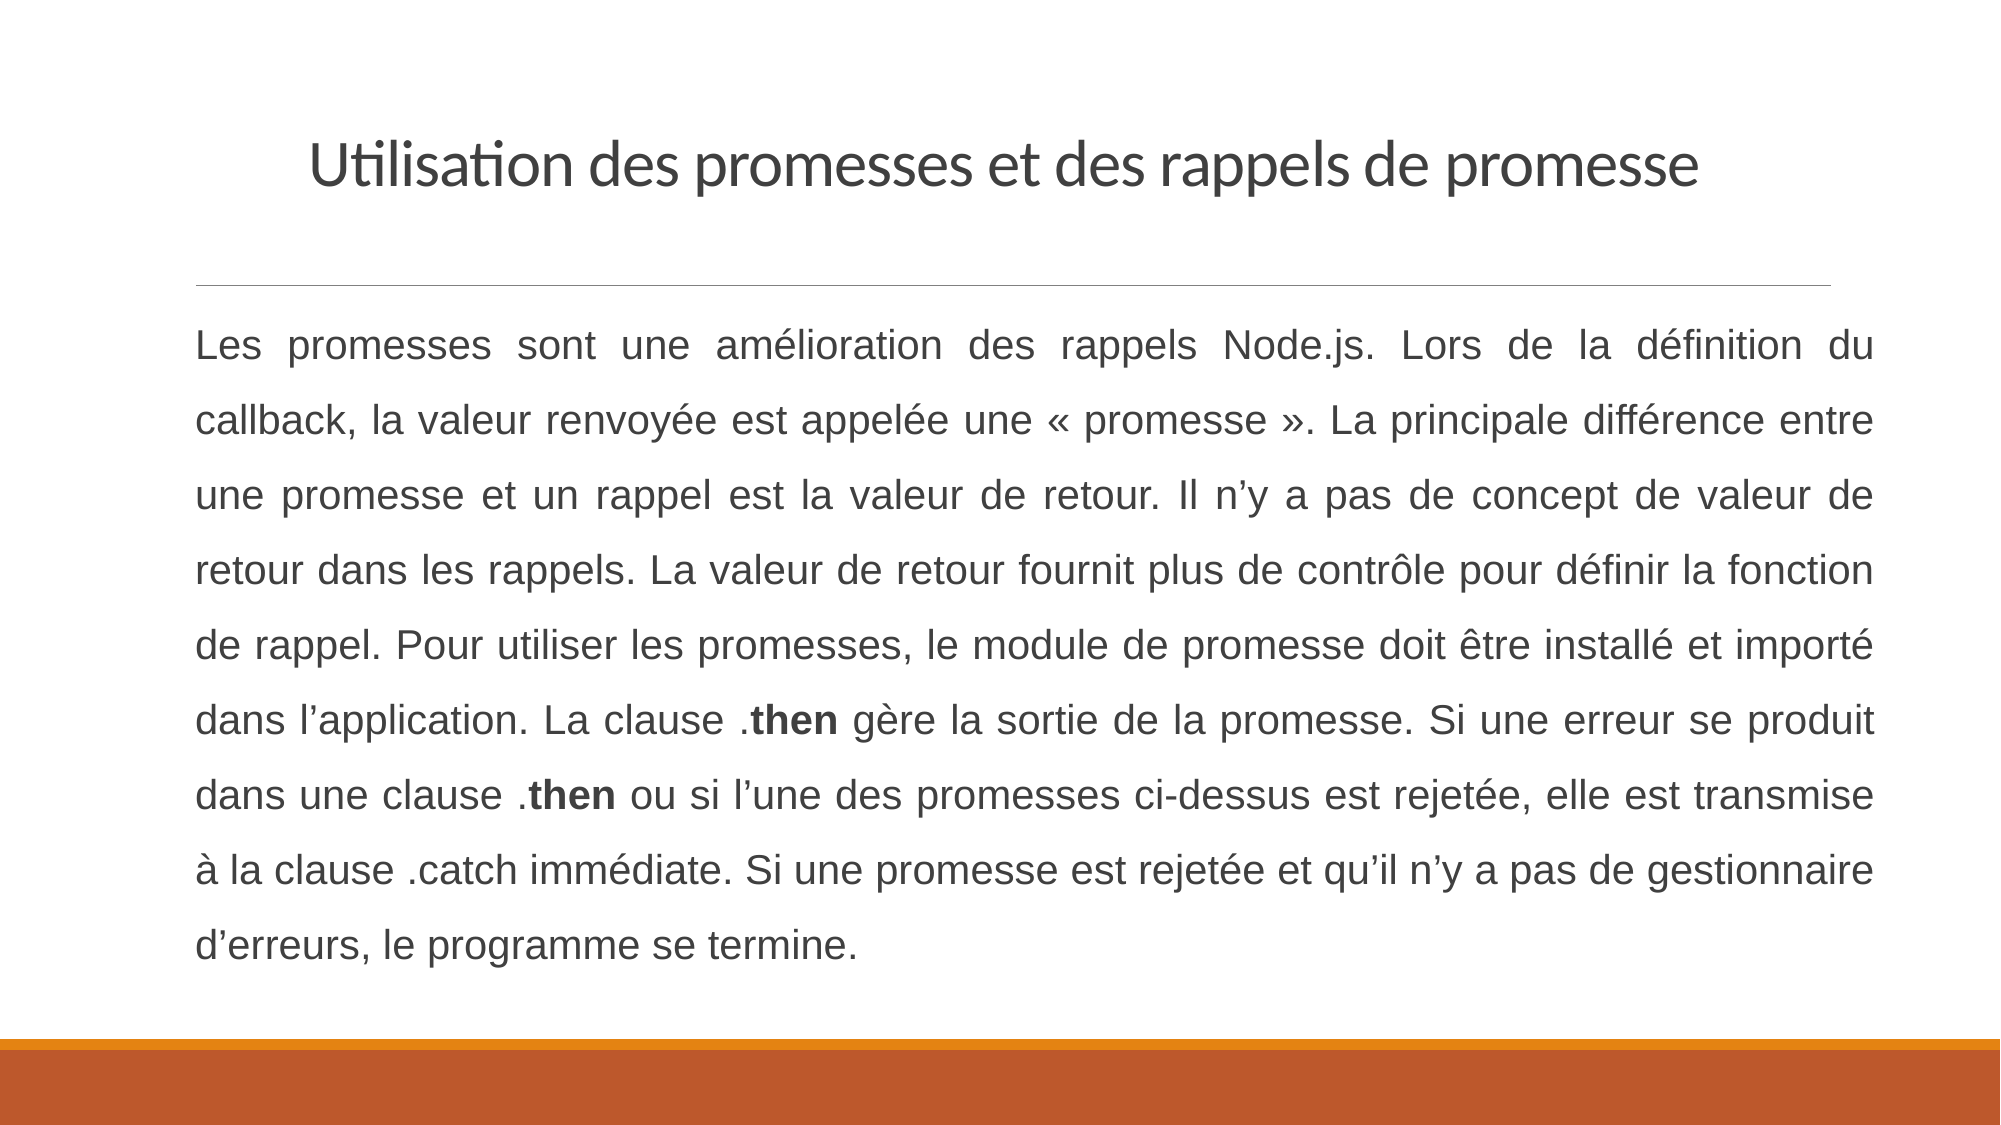

# Utilisation des promesses et des rappels de promesse
Les promesses sont une amélioration des rappels Node.js. Lors de la définition du callback, la valeur renvoyée est appelée une « promesse ». La principale différence entre une promesse et un rappel est la valeur de retour. Il n’y a pas de concept de valeur de retour dans les rappels. La valeur de retour fournit plus de contrôle pour définir la fonction de rappel. Pour utiliser les promesses, le module de promesse doit être installé et importé dans l’application. La clause .then gère la sortie de la promesse. Si une erreur se produit dans une clause .then ou si l’une des promesses ci-dessus est rejetée, elle est transmise à la clause .catch immédiate. Si une promesse est rejetée et qu’il n’y a pas de gestionnaire d’erreurs, le programme se termine.